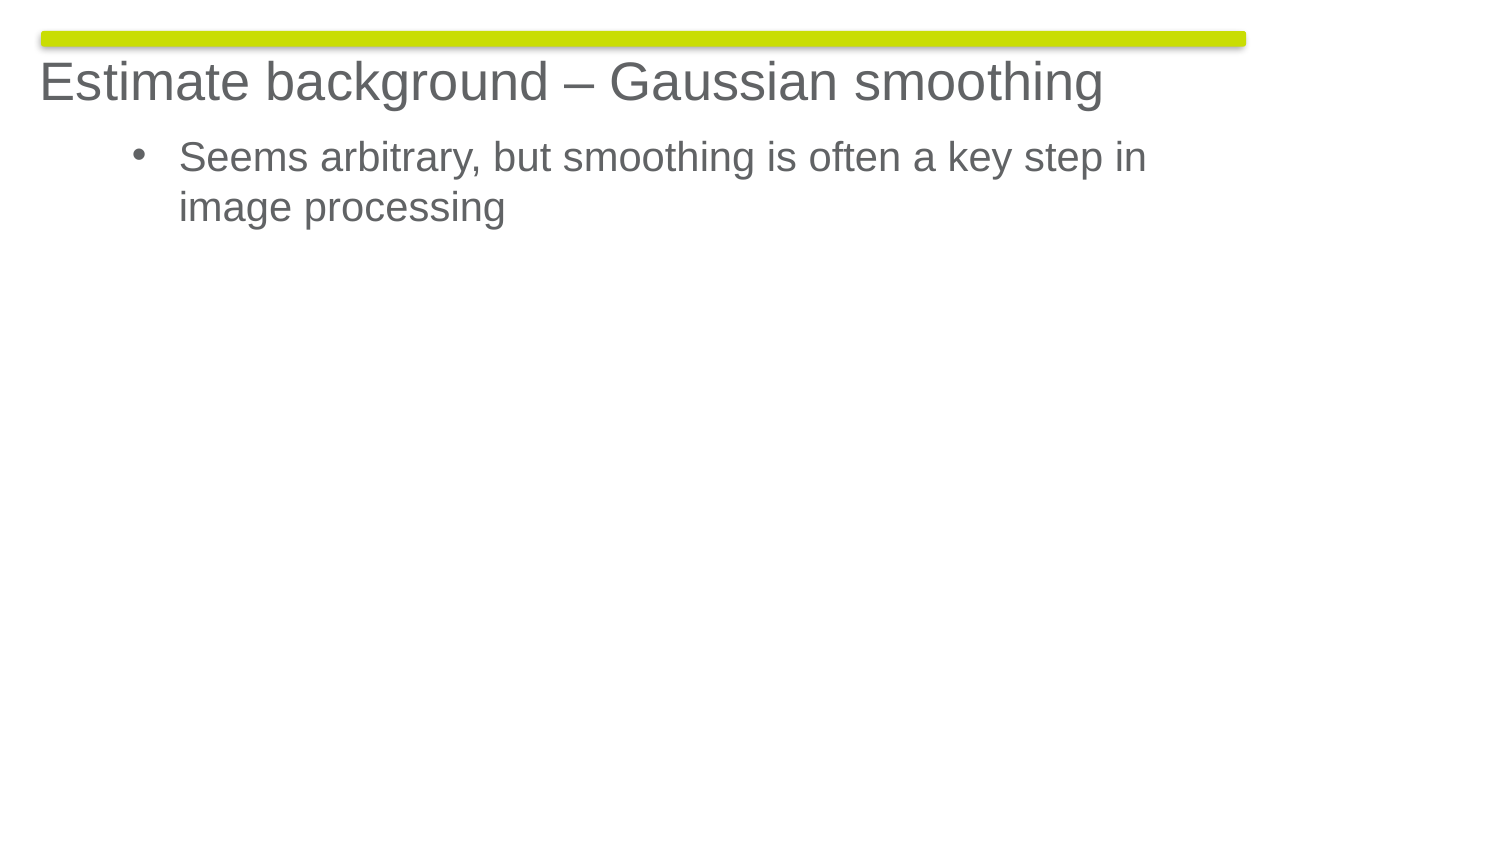

Estimate background – Gaussian smoothing

Seems arbitrary, but smoothing is often a key step in image processing